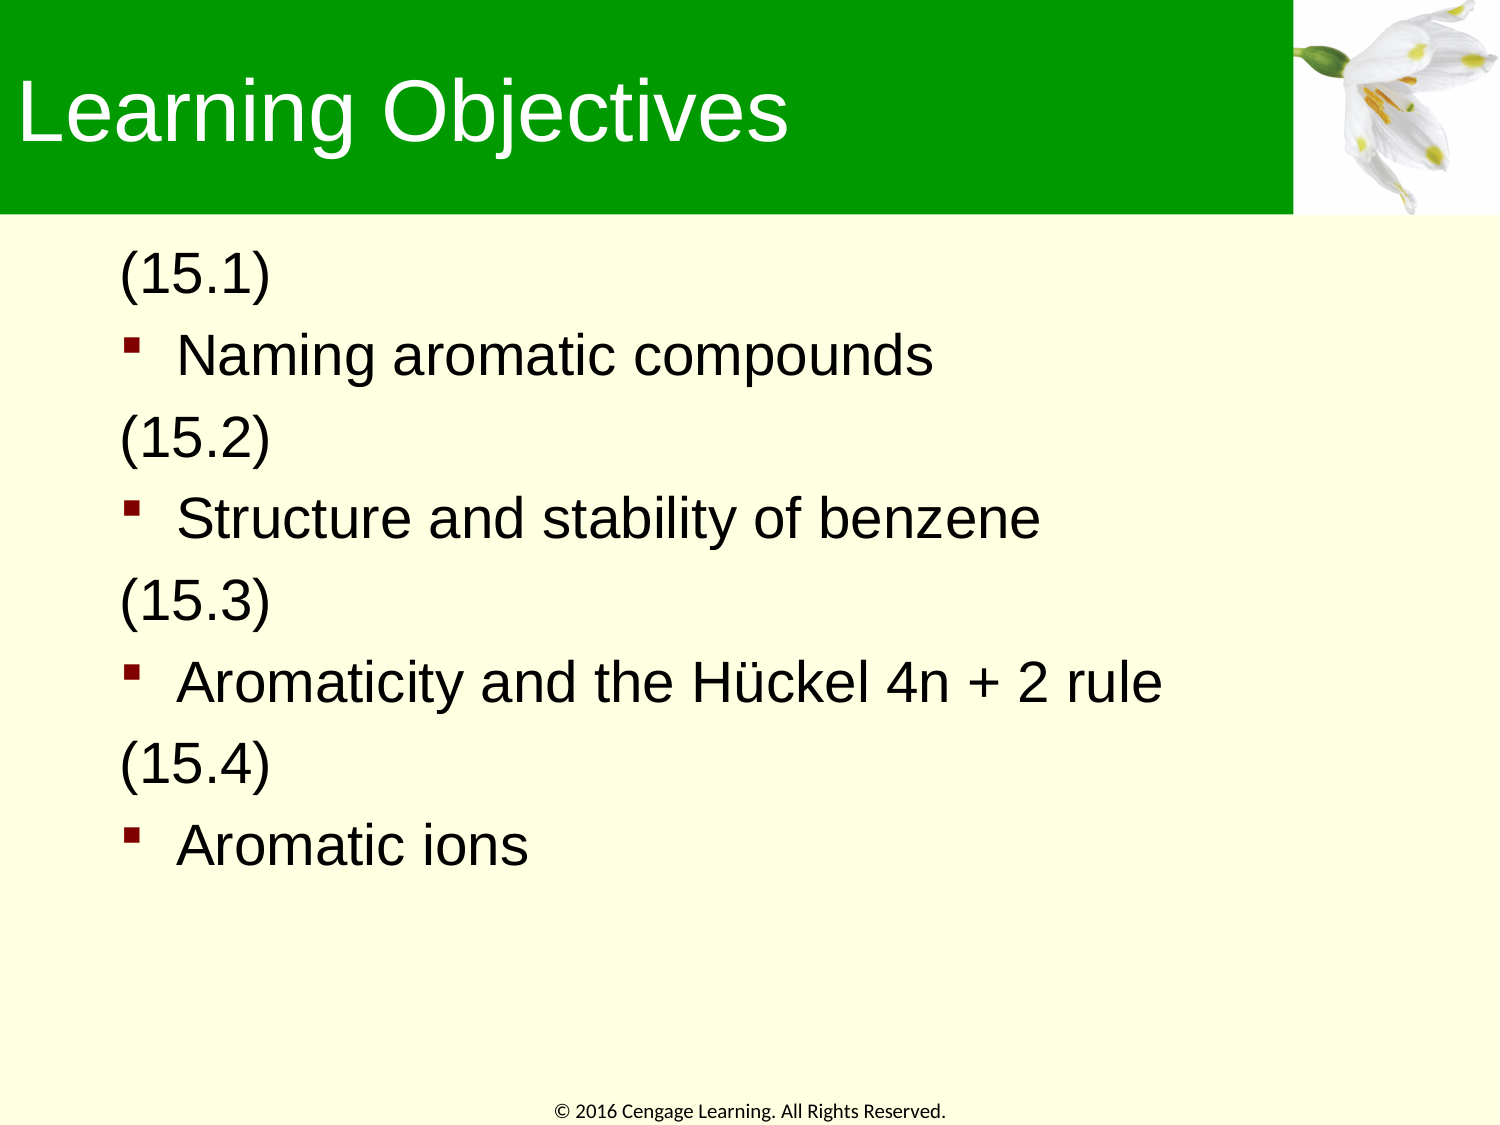

# Learning Objectives
(15.1)
Naming aromatic compounds
(15.2)
Structure and stability of benzene
(15.3)
Aromaticity and the Hückel 4n + 2 rule
(15.4)
Aromatic ions